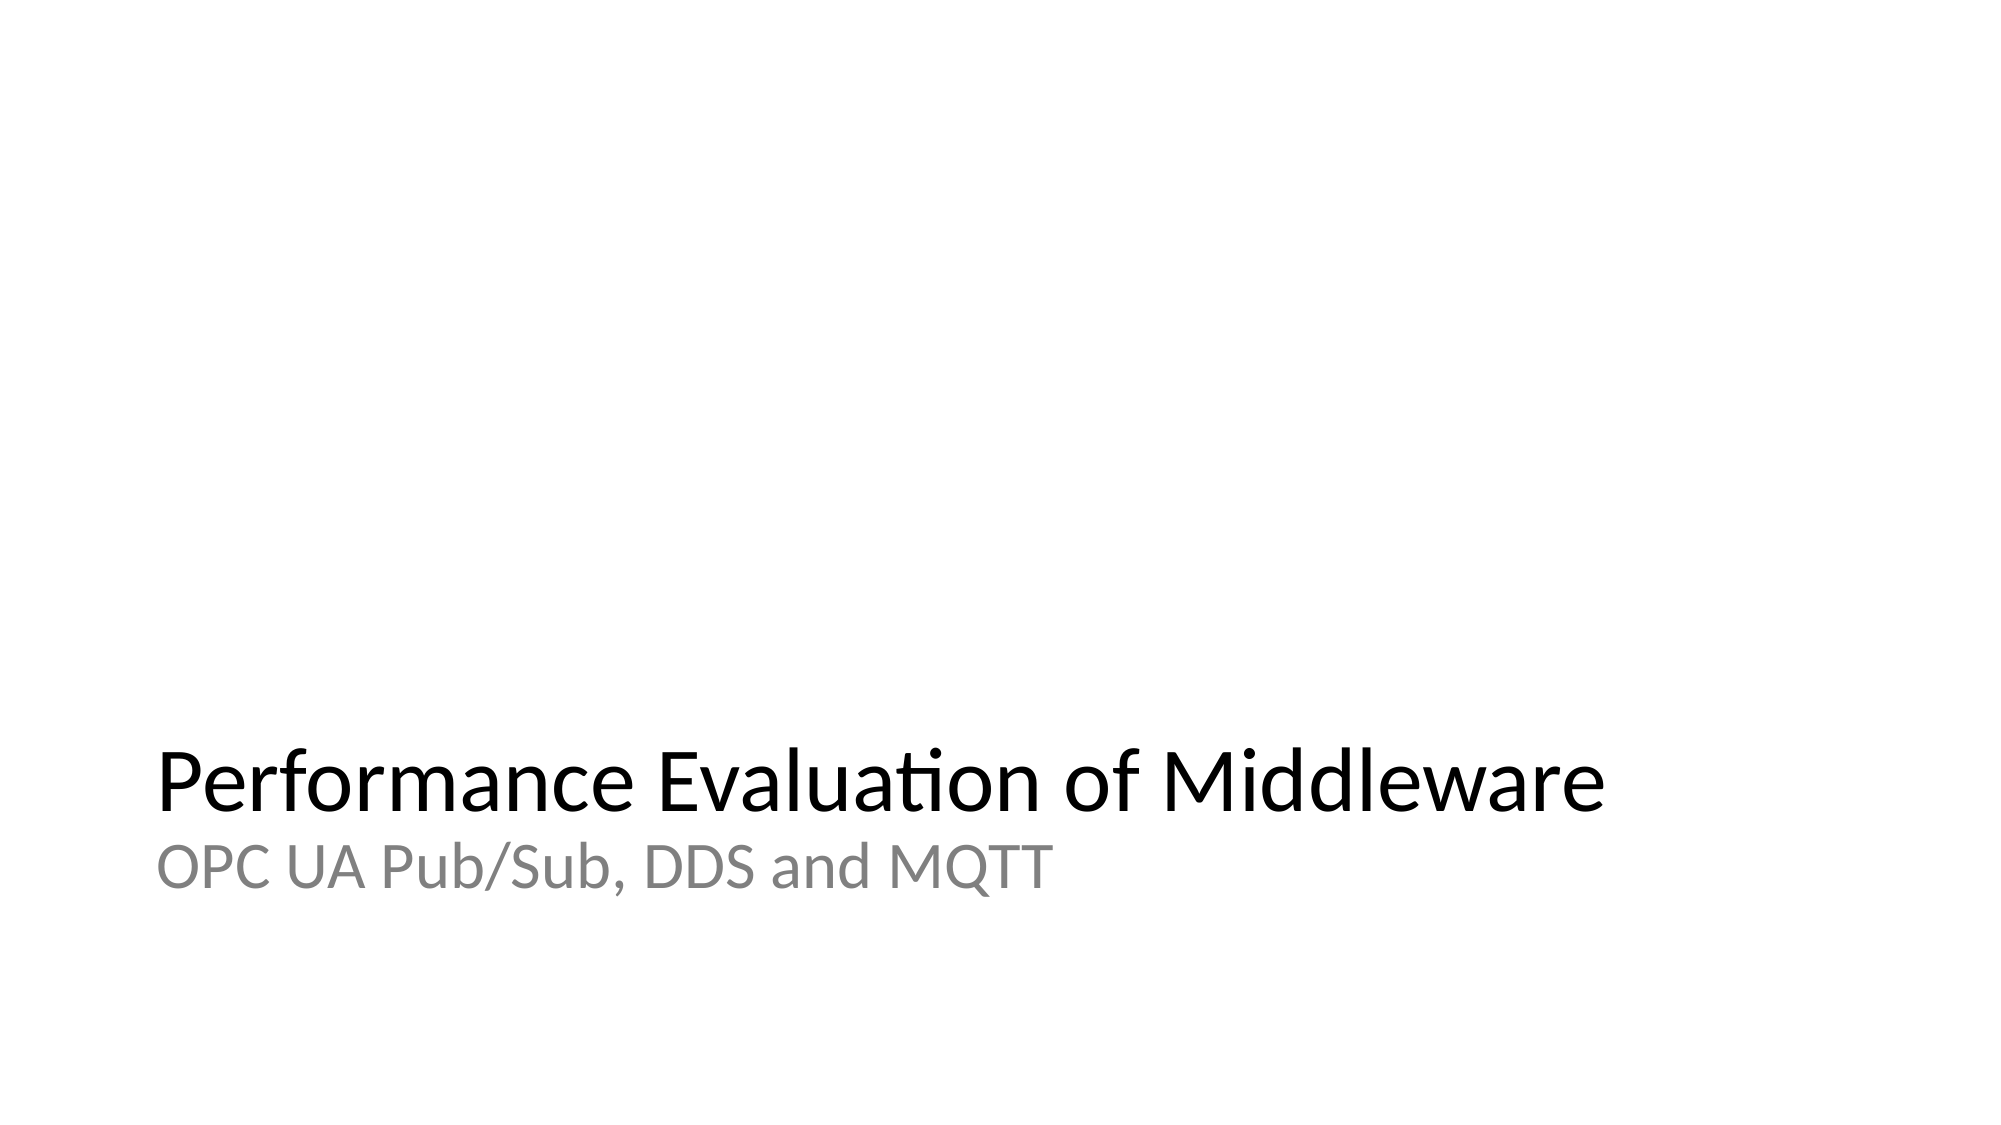

# Performance Evaluation of Middleware OPC UA Pub/Sub, DDS and MQTT